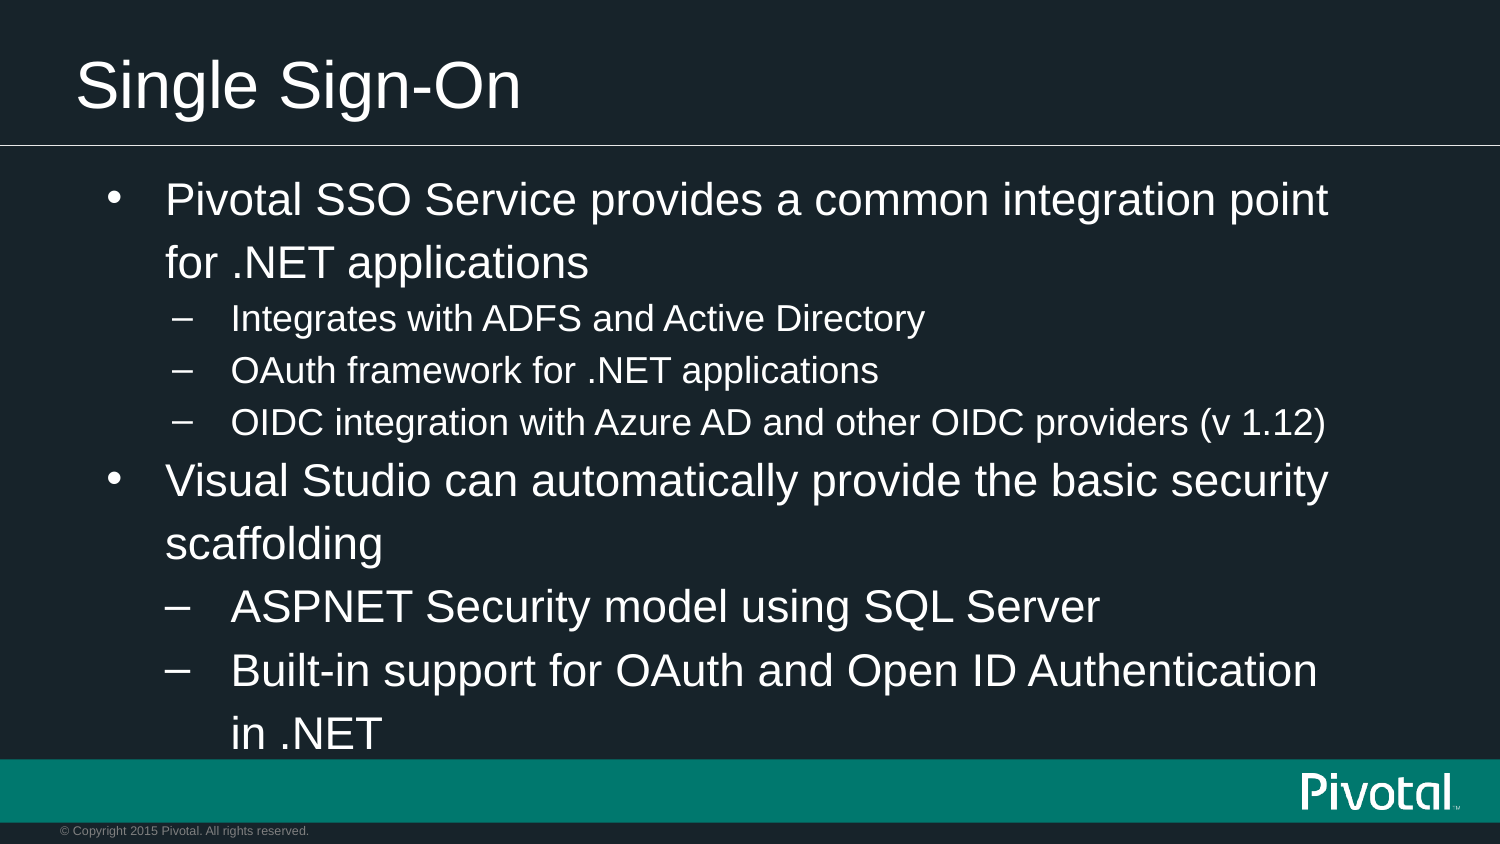

# Single Sign-On
Pivotal SSO Service provides a common integration point for .NET applications
Integrates with ADFS and Active Directory
OAuth framework for .NET applications
OIDC integration with Azure AD and other OIDC providers (v 1.12)
Visual Studio can automatically provide the basic security scaffolding
ASPNET Security model using SQL Server
Built-in support for OAuth and Open ID Authentication in .NET